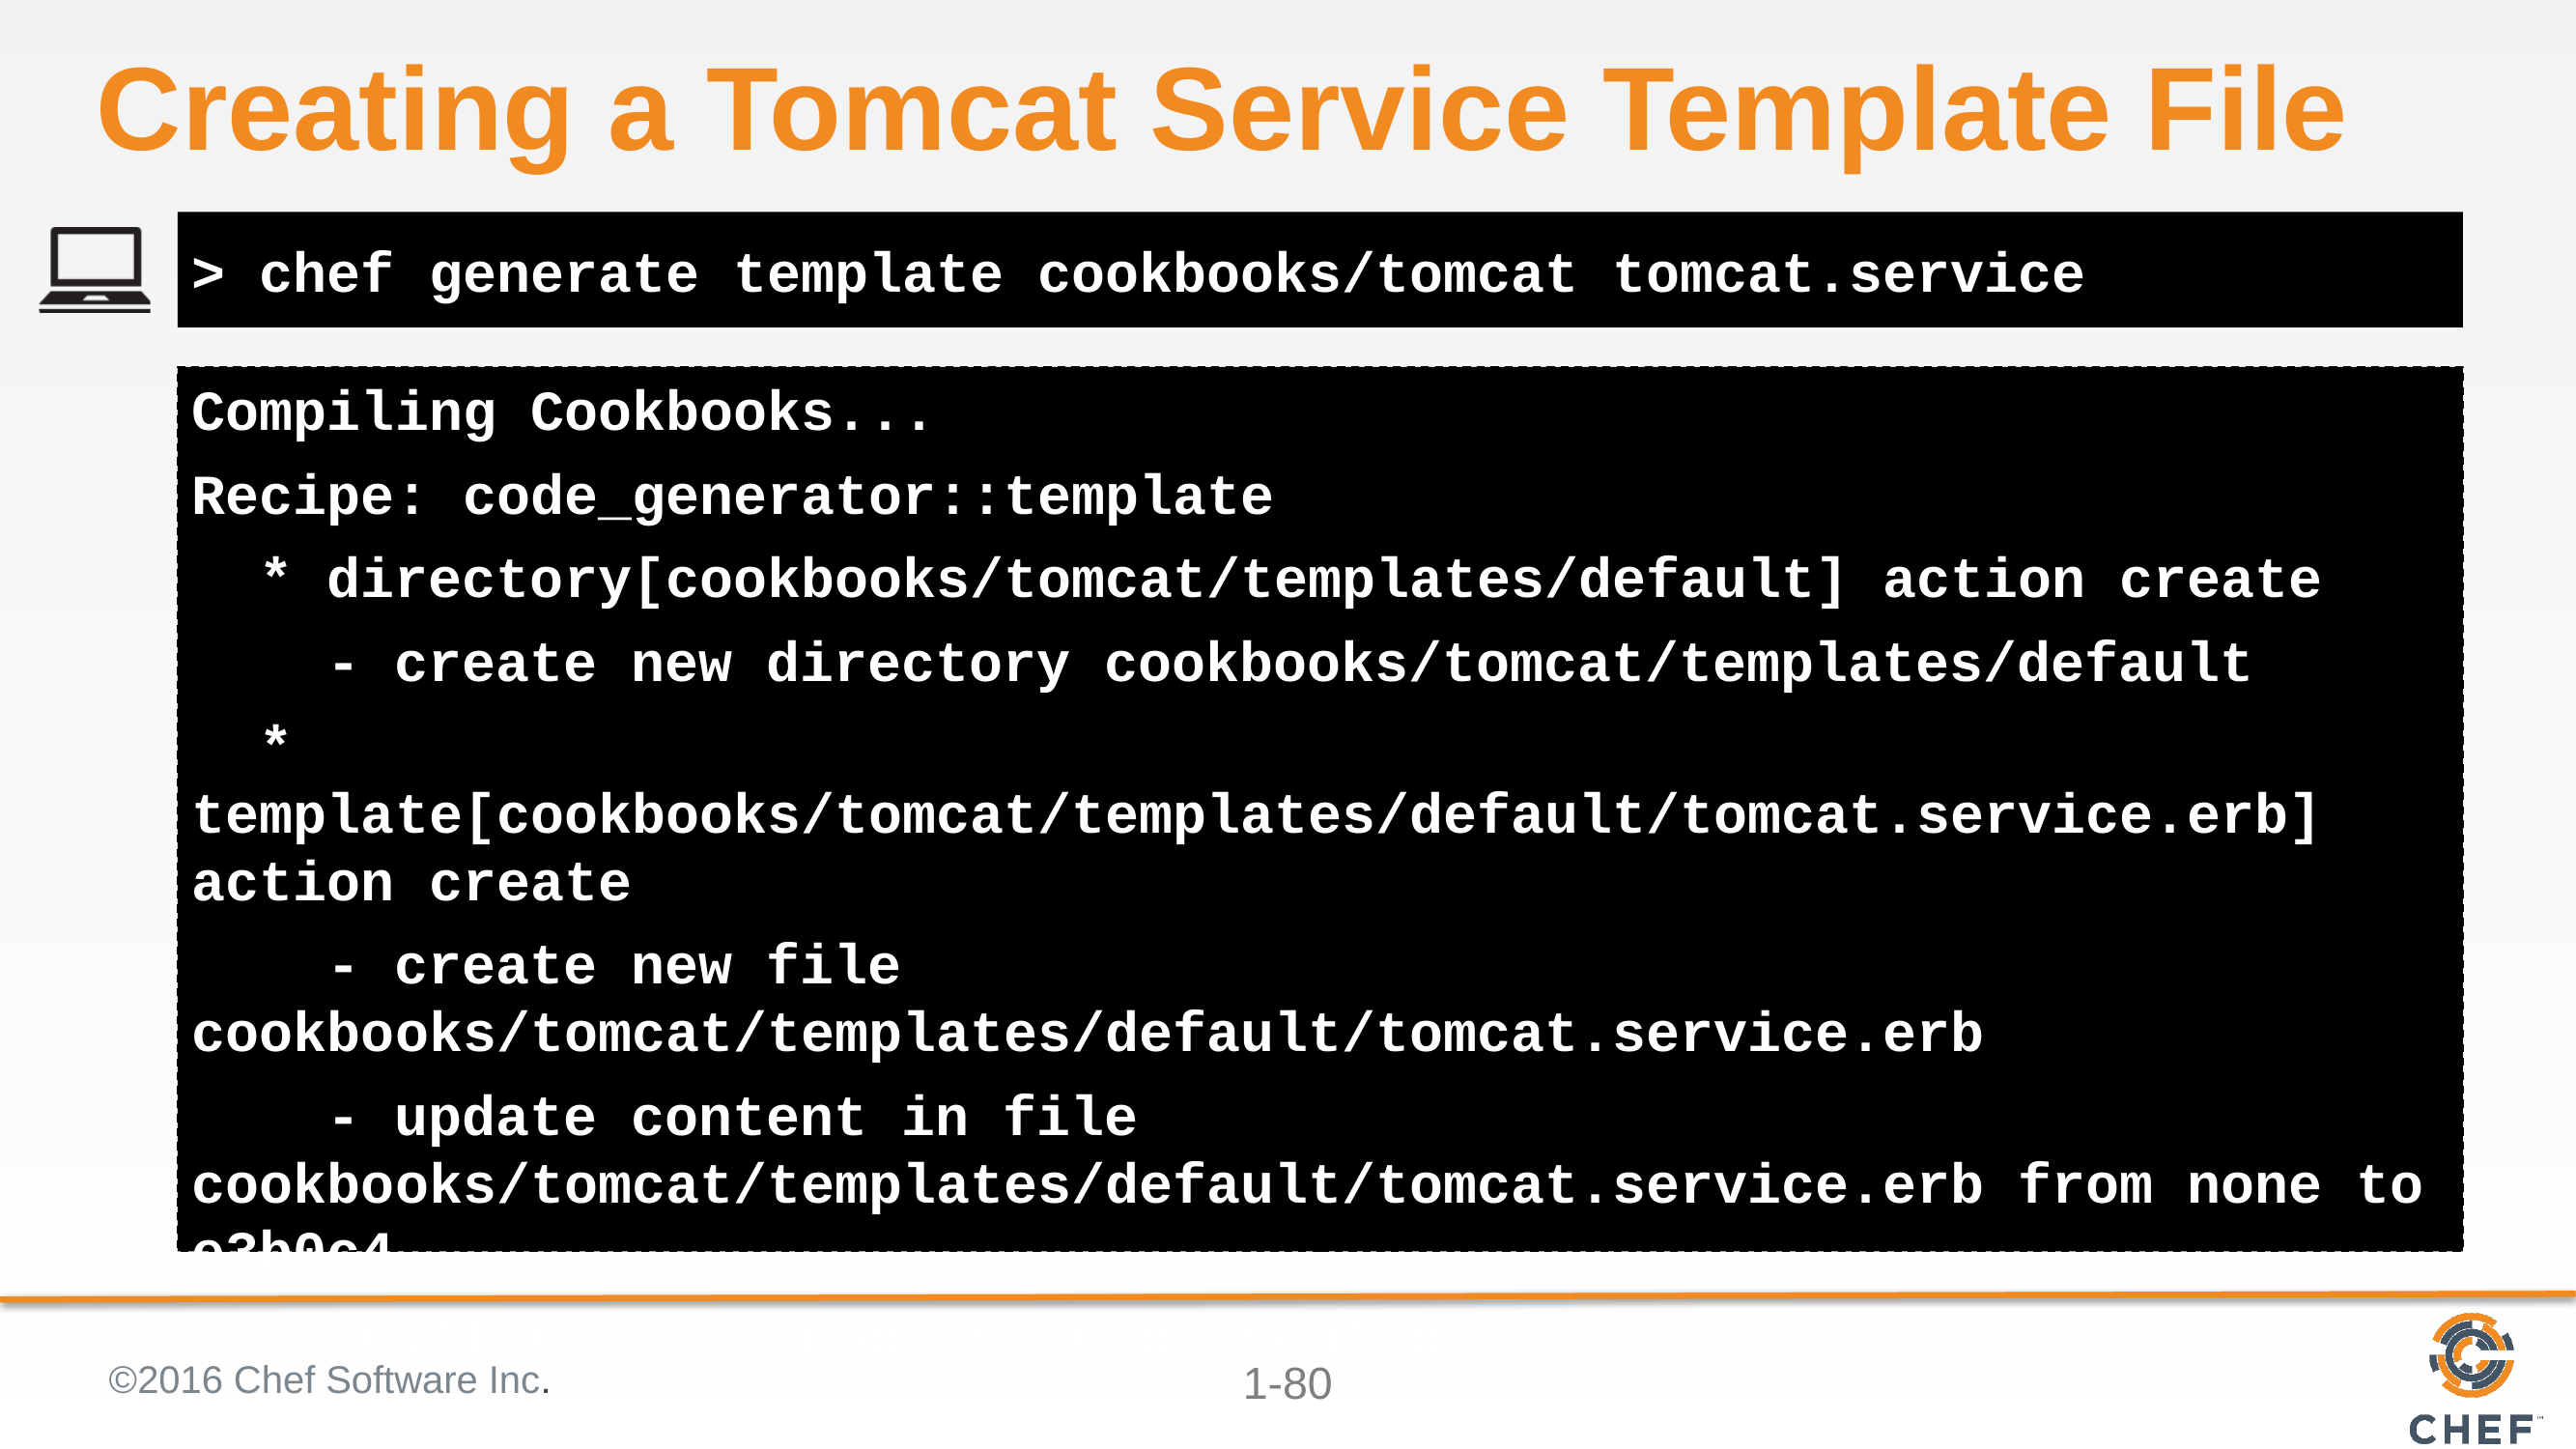

# Creating a Tomcat Service Template File
> chef generate template cookbooks/tomcat tomcat.service
Compiling Cookbooks...
Recipe: code_generator::template
  * directory[cookbooks/tomcat/templates/default] action create
    - create new directory cookbooks/tomcat/templates/default
  * template[cookbooks/tomcat/templates/default/tomcat.service.erb] action create
    - create new file cookbooks/tomcat/templates/default/tomcat.service.erb
    - update content in file cookbooks/tomcat/templates/default/tomcat.service.erb from none to e3b0c4
    (diff output suppressed by config)